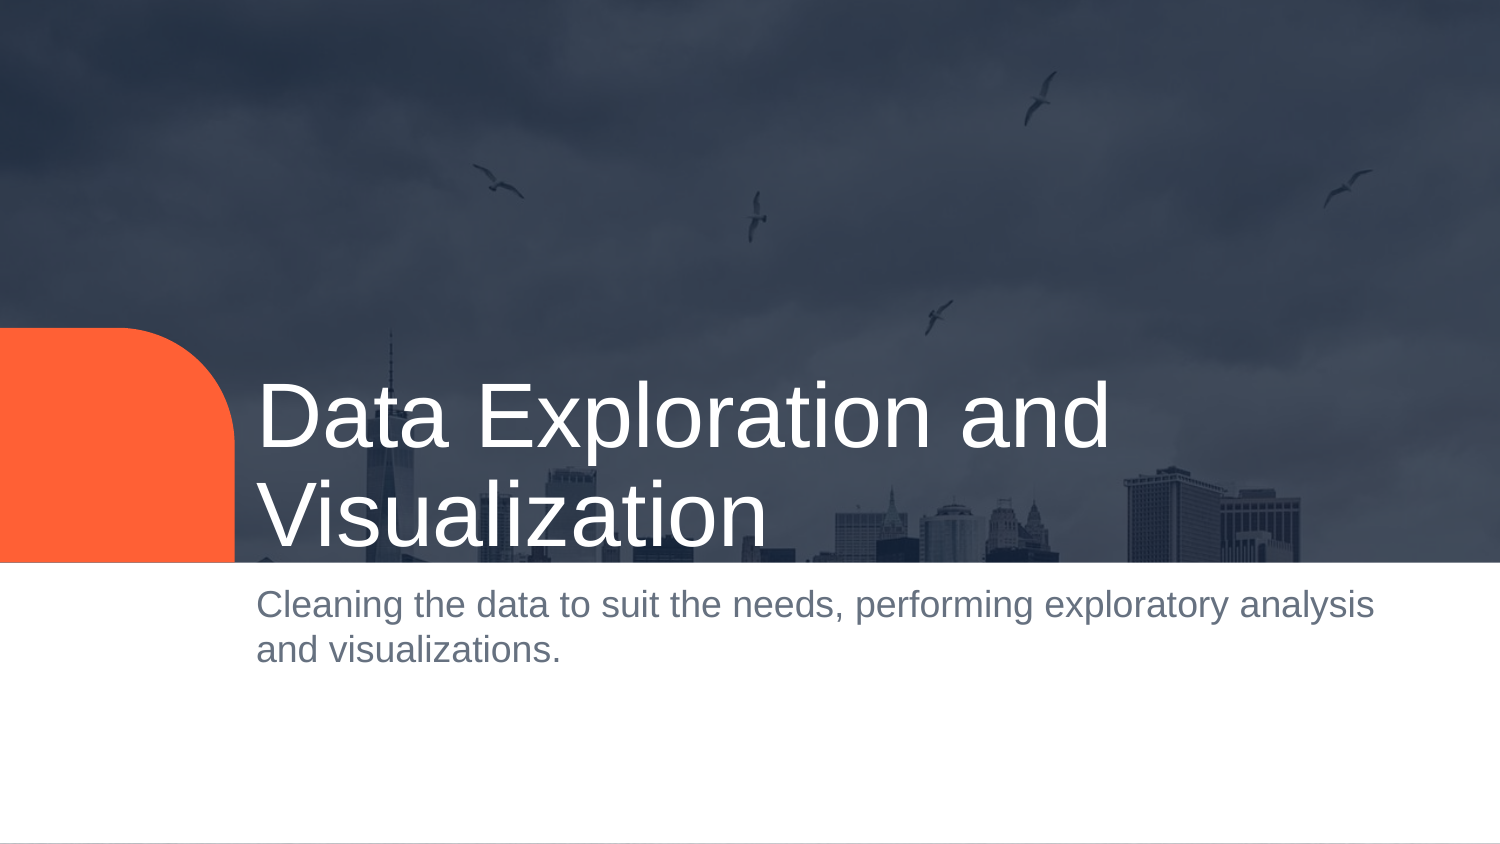

# Data Exploration and Visualization
Cleaning the data to suit the needs, performing exploratory analysis and visualizations.